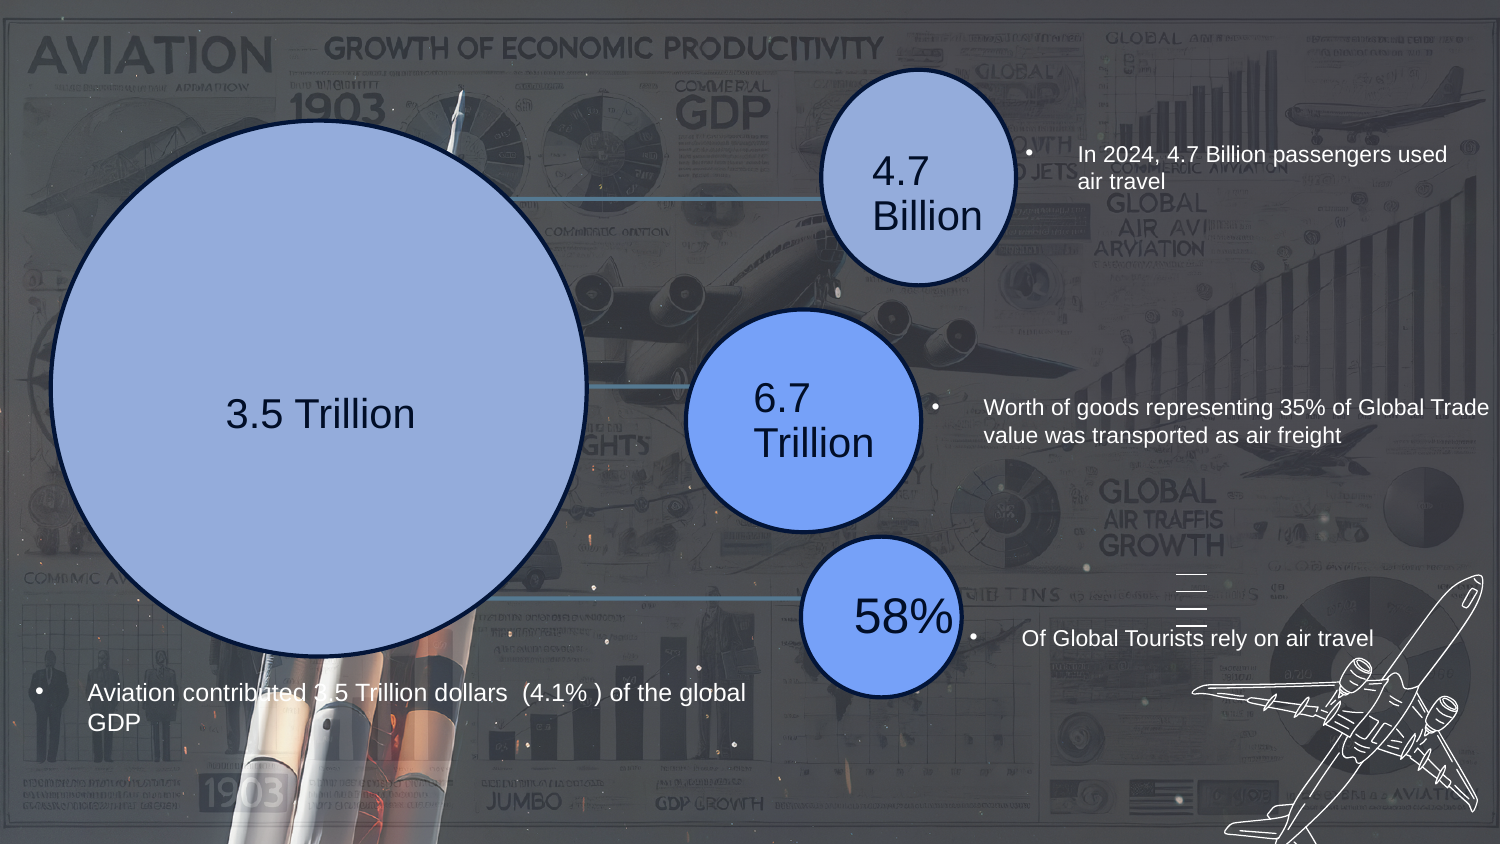

3.5 Trillion
4.7 Billion
6.7 Trillion
58%
In 2024, 4.7 Billion passengers used air travel

Worth of goods representing 35% of Global Trade value was transported as air freight

Of Global Tourists rely on air travel
Aviation contributed 3.5 Trillion dollars  (4.1% ) of the global GDP